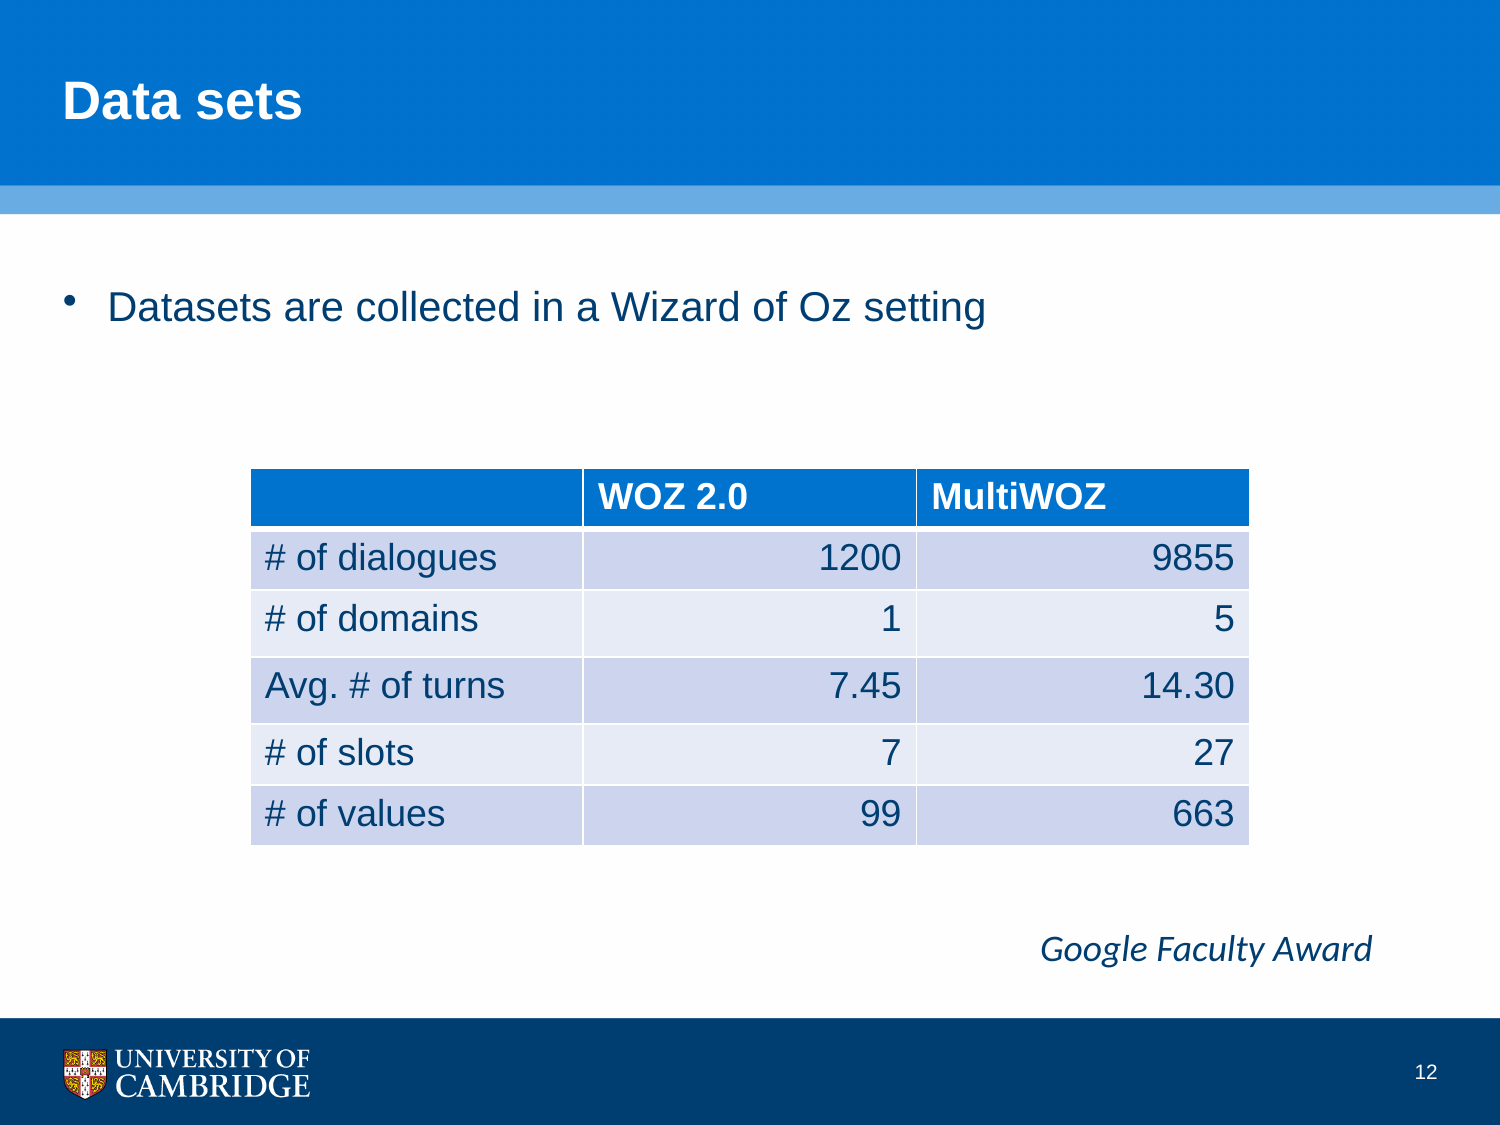

# Data sets
Datasets are collected in a Wizard of Oz setting

|  | WOZ 2.0 | MultiWOZ |
| --- | --- | --- |
| # of dialogues | 1200 | 9855 |
| # of domains | 1 | 5 |
| Avg. # of turns | 7.45 | 14.30 |
| # of slots | 7 | 27 |
| # of values | 99 | 663 |
Google Faculty Award
12